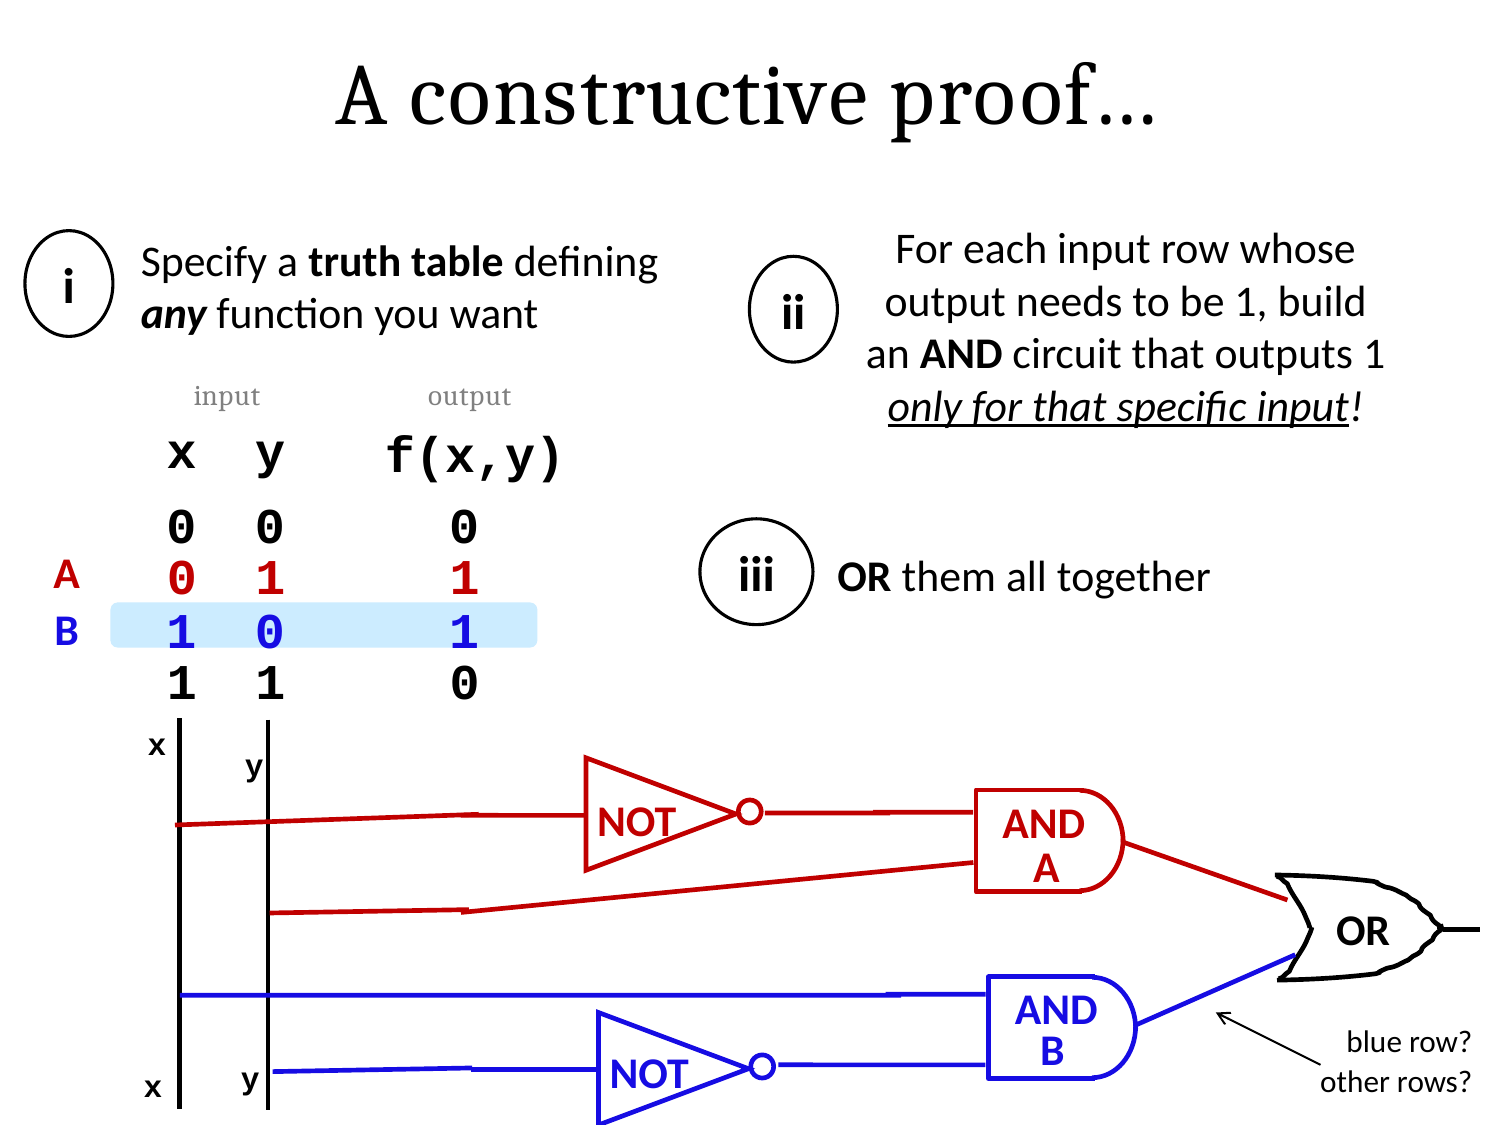

A constructive proof…
For each input row whose output needs to be 1, build an AND circuit that outputs 1 only for that specific input!
Specify a truth table defining any function you want
i
ii
input
output
x
y
f(x,y)
0
0
0
iii
A
0
1
1
OR them all together
1
0
1
B

1
1
0
x
y

NOT
AND

A

OR

AND

B
blue row?
other rows?
NOT
y

x